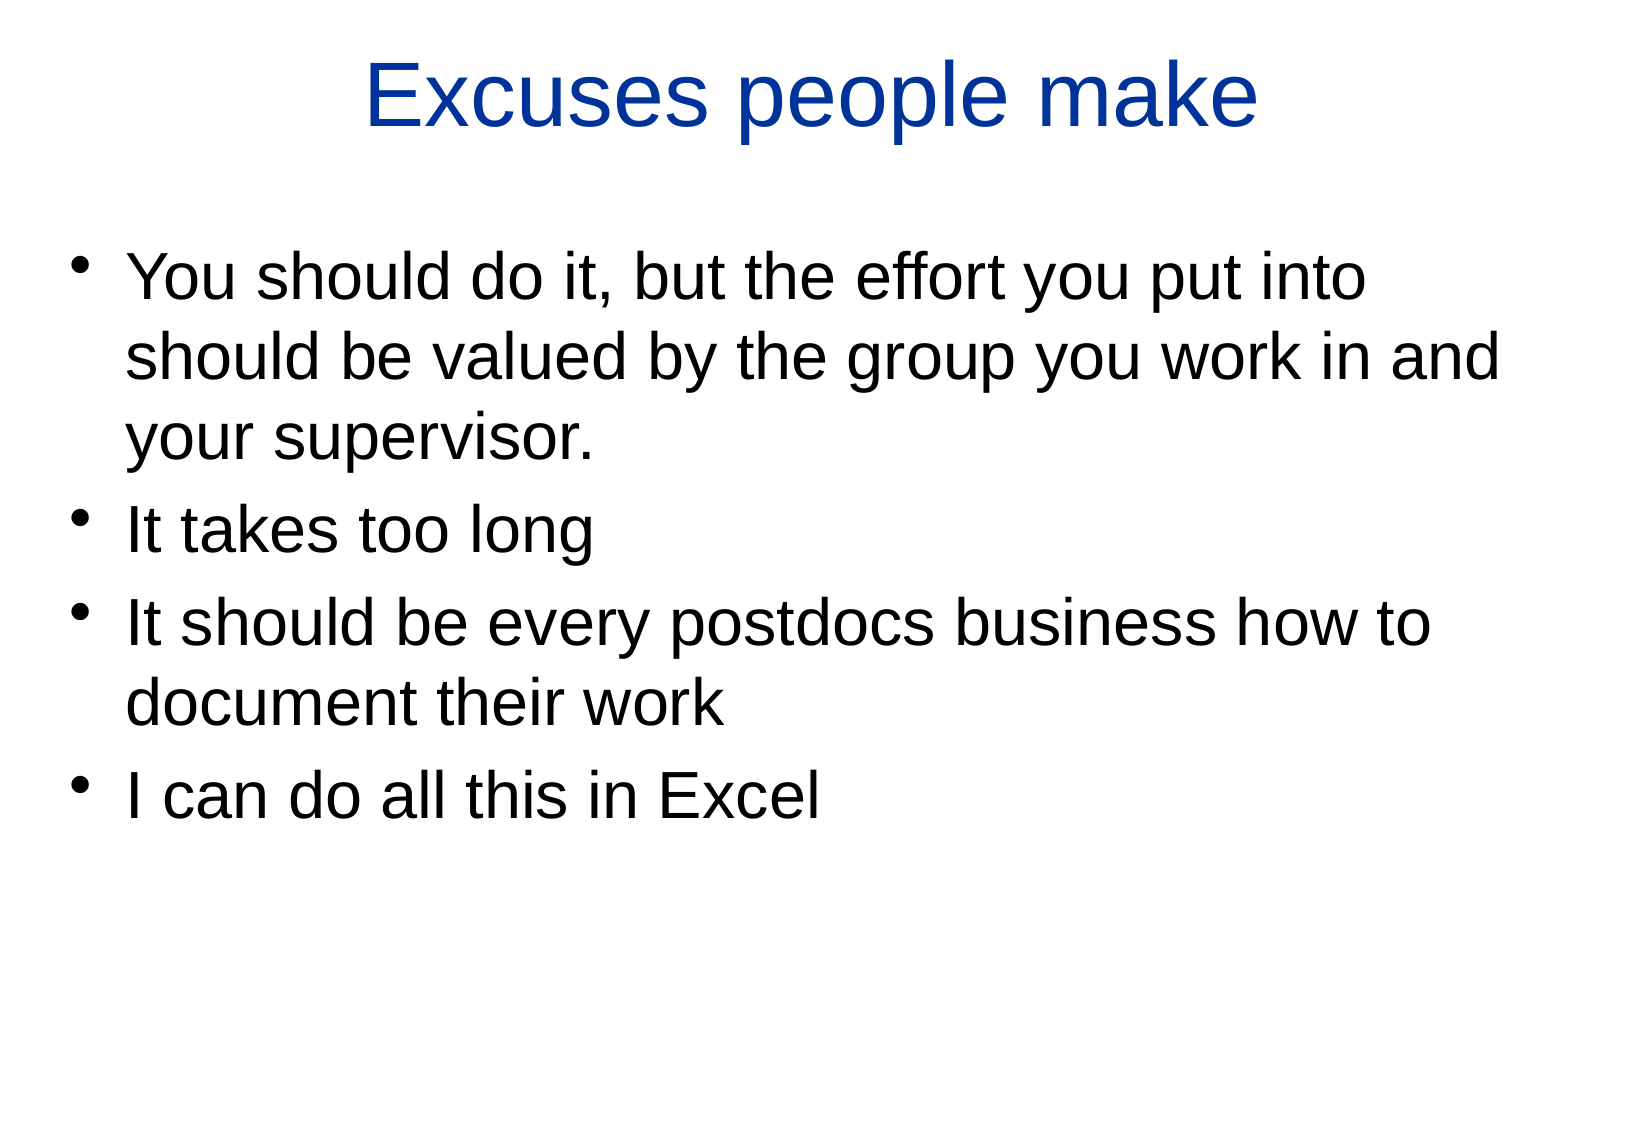

# Excuses people make
You should do it, but the effort you put into should be valued by the group you work in and your supervisor.
It takes too long
It should be every postdocs business how to document their work
I can do all this in Excel